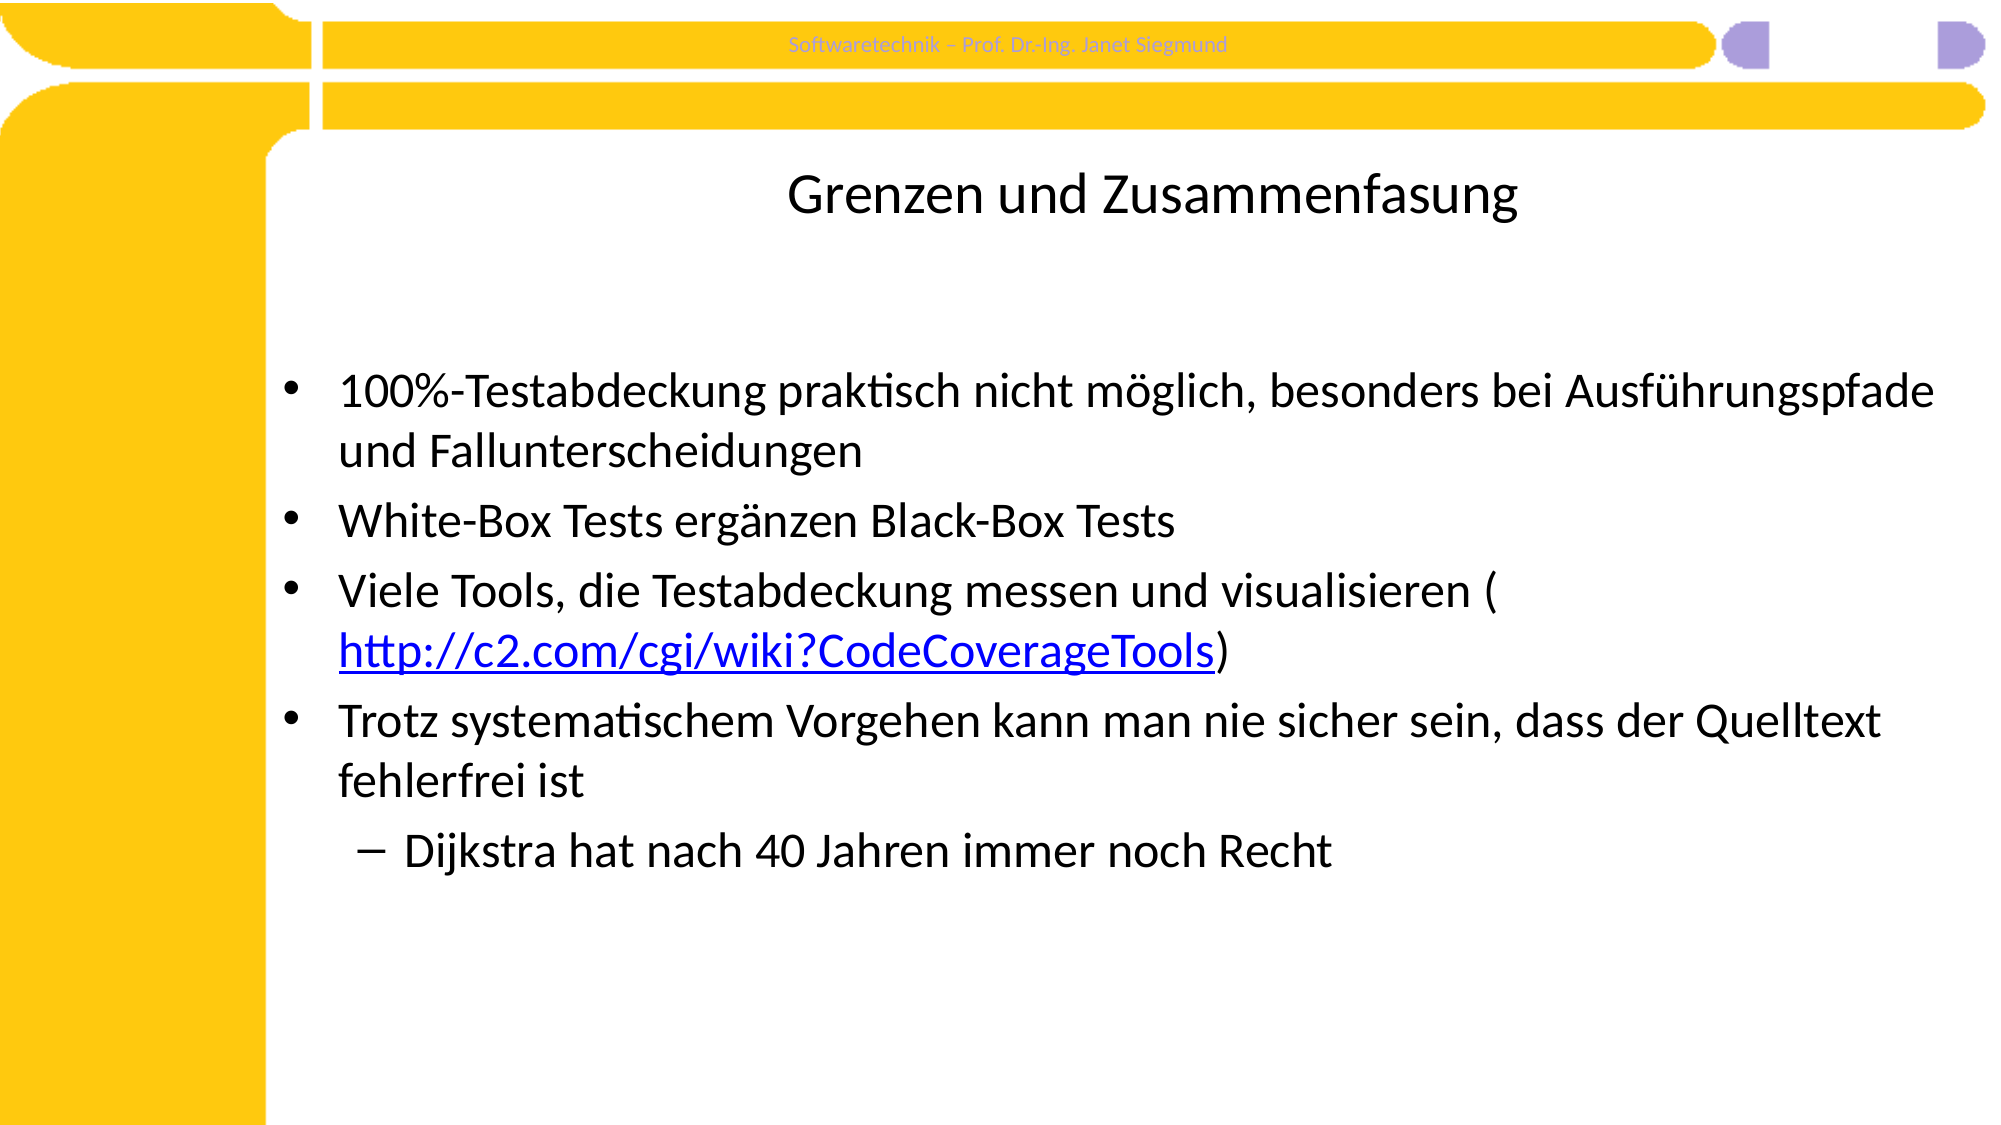

# Grenzen und Zusammenfasung
100%-Testabdeckung praktisch nicht möglich, besonders bei Ausführungspfade und Fallunterscheidungen
White-Box Tests ergänzen Black-Box Tests
Viele Tools, die Testabdeckung messen und visualisieren (http://c2.com/cgi/wiki?CodeCoverageTools)
Trotz systematischem Vorgehen kann man nie sicher sein, dass der Quelltext fehlerfrei ist
Dijkstra hat nach 40 Jahren immer noch Recht